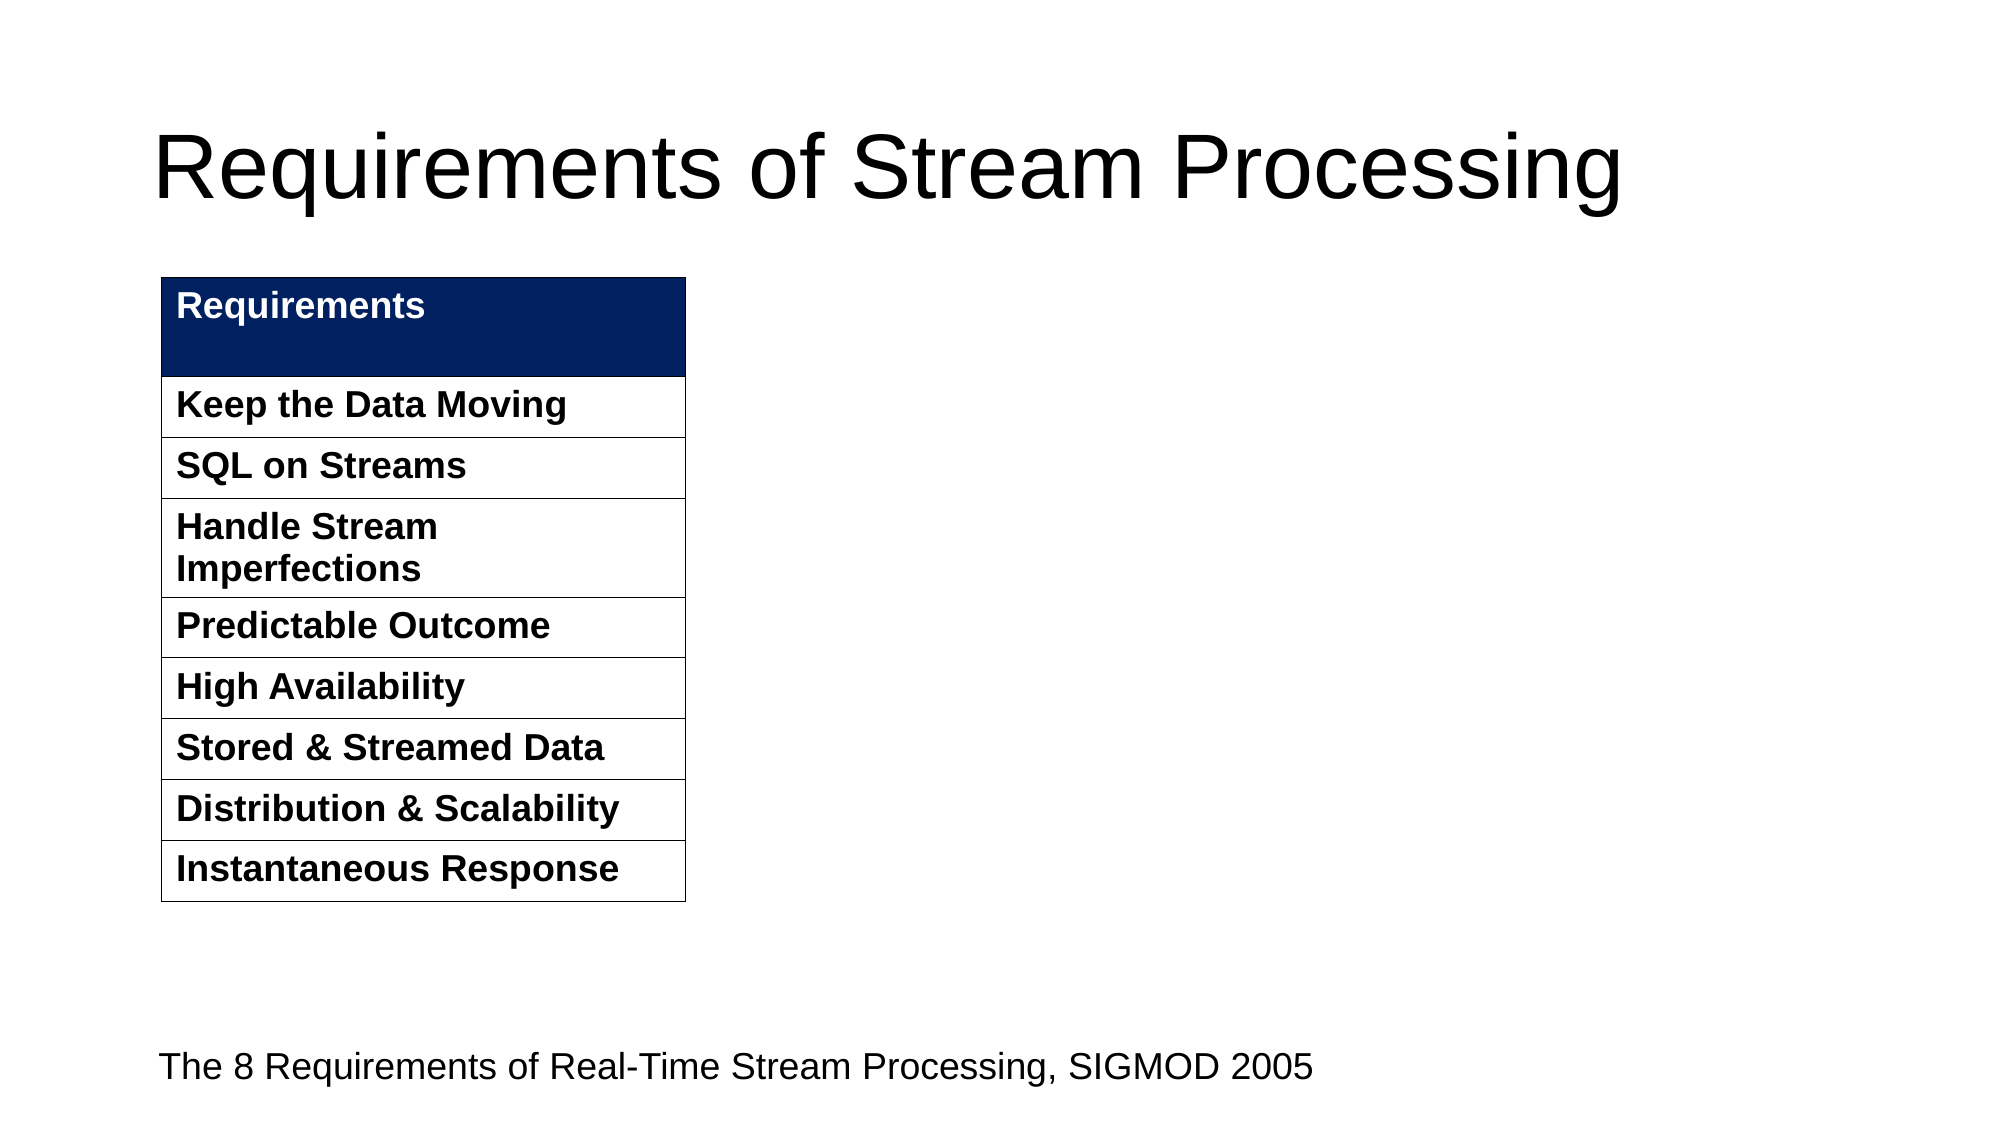

# Requirements of Stream Processing
| Requirements |
| --- |
| Keep the Data Moving |
| SQL on Streams |
| Handle Stream Imperfections |
| Predictable Outcome |
| High Availability |
| Stored & Streamed Data |
| Distribution & Scalability |
| Instantaneous Response |
The 8 Requirements of Real-Time Stream Processing, SIGMOD 2005